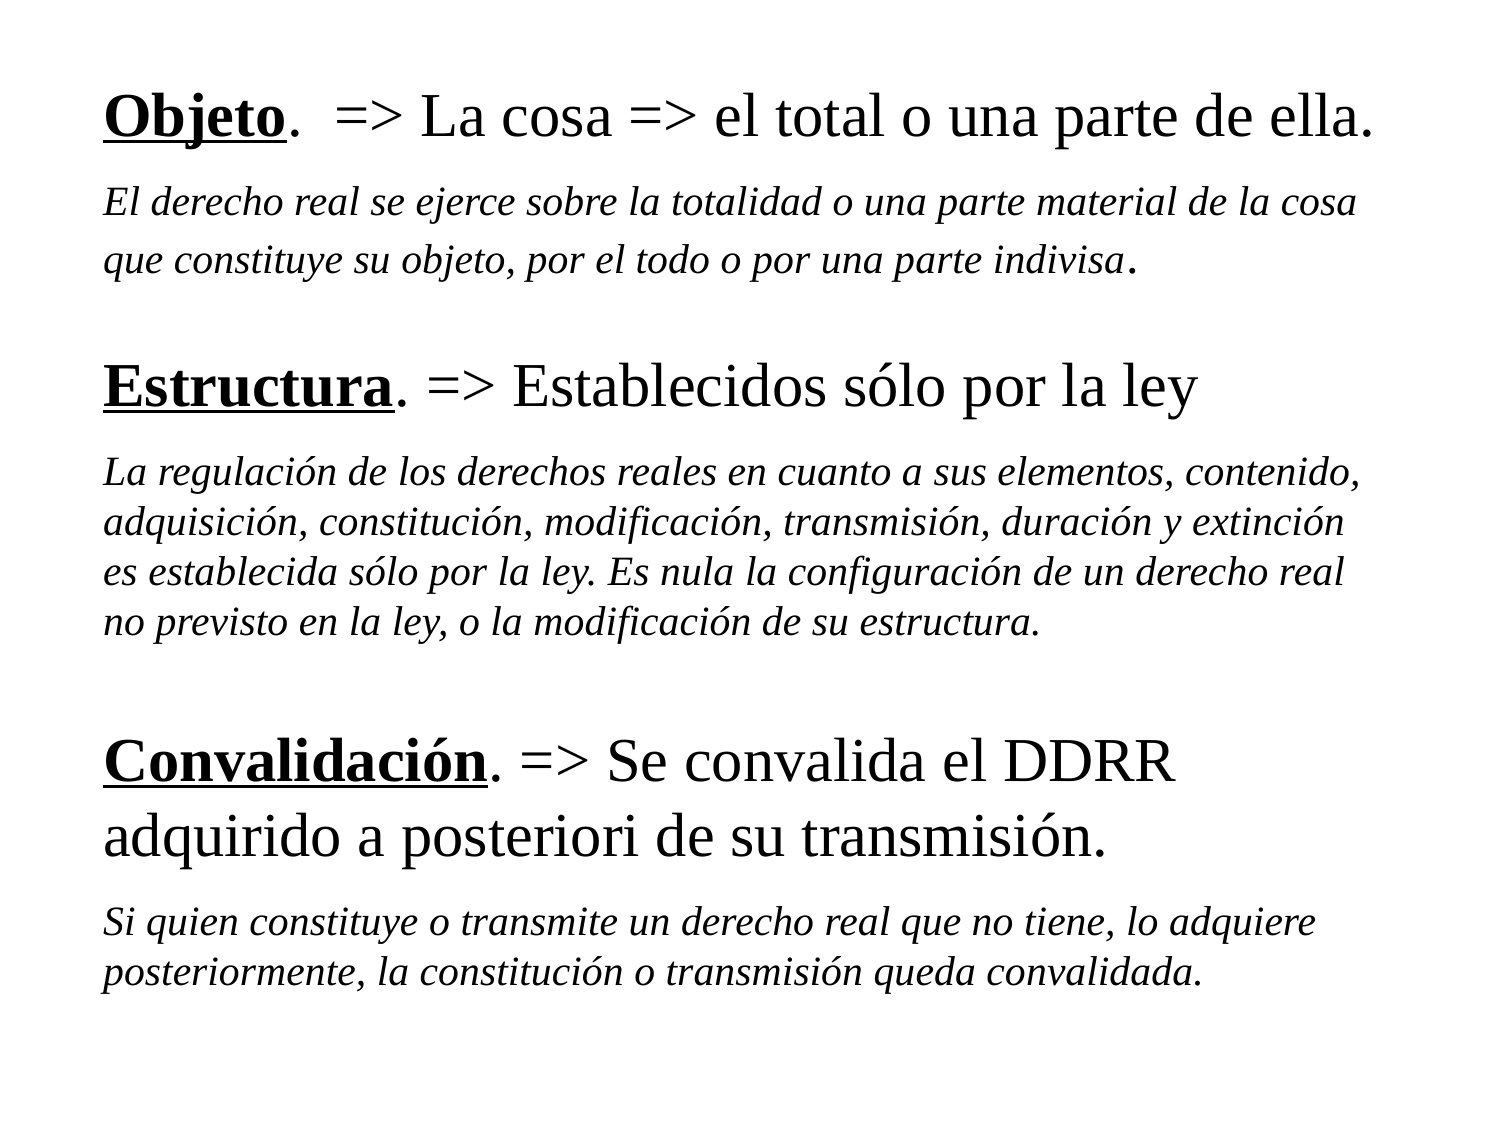

Objeto.  => La cosa => el total o una parte de ella.
El derecho real se ejerce sobre la totalidad o una parte material de la cosa que constituye su objeto, por el todo o por una parte indivisa.
Estructura. => Establecidos sólo por la ley
La regulación de los derechos reales en cuanto a sus elementos, contenido, adquisición, constitución, modificación, transmisión, duración y extinción es establecida sólo por la ley. Es nula la configuración de un derecho real no previsto en la ley, o la modificación de su estructura.
Convalidación. => Se convalida el DDRR adquirido a posteriori de su transmisión.
Si quien constituye o transmite un derecho real que no tiene, lo adquiere posteriormente, la constitución o transmisión queda convalidada.